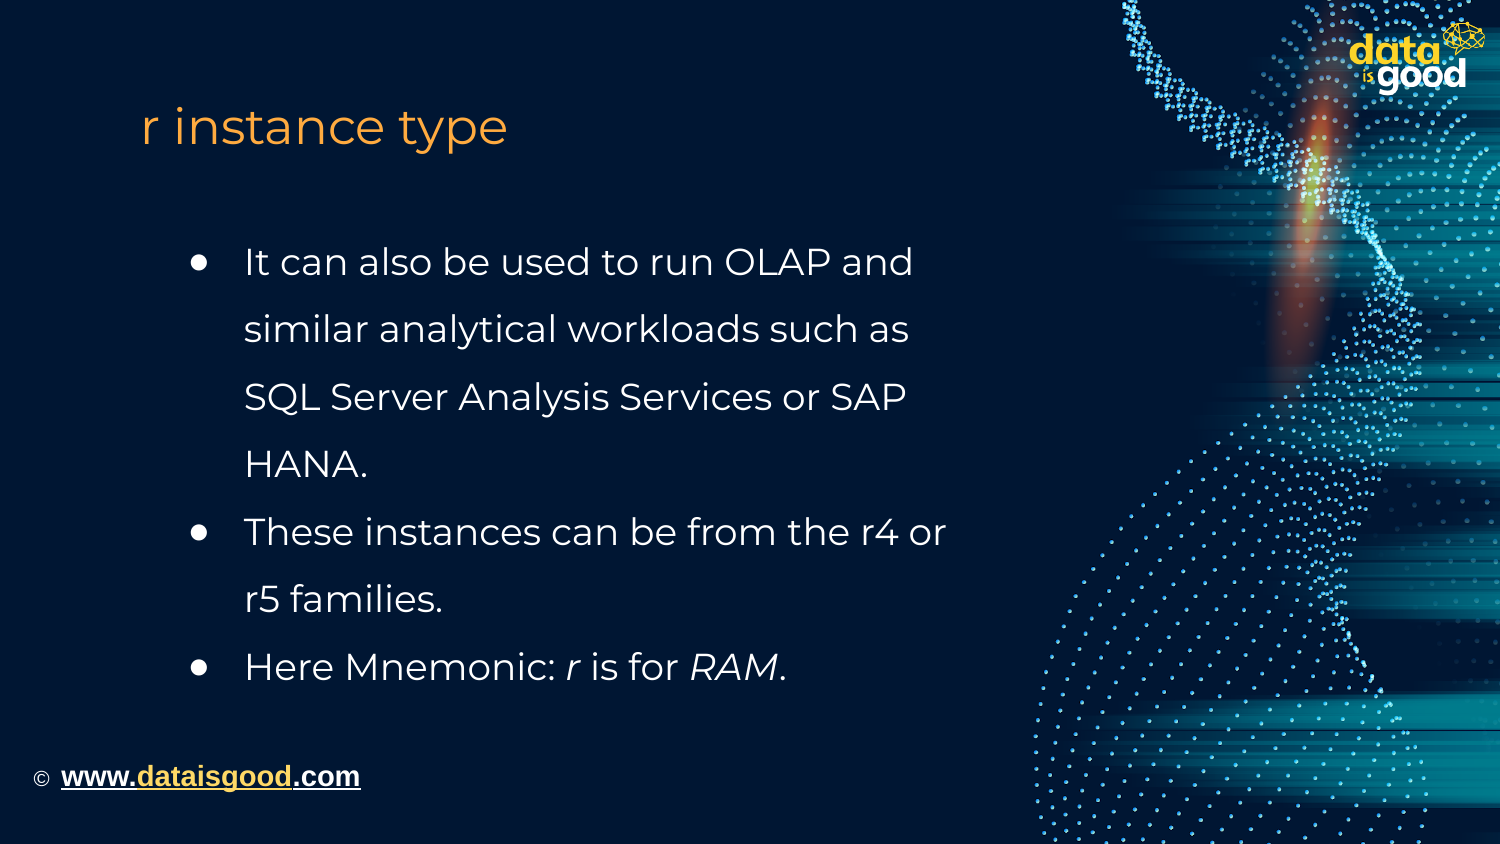

# r instance type
It can also be used to run OLAP and similar analytical workloads such as SQL Server Analysis Services or SAP HANA.
These instances can be from the r4 or r5 families.
Here Mnemonic: r is for RAM.